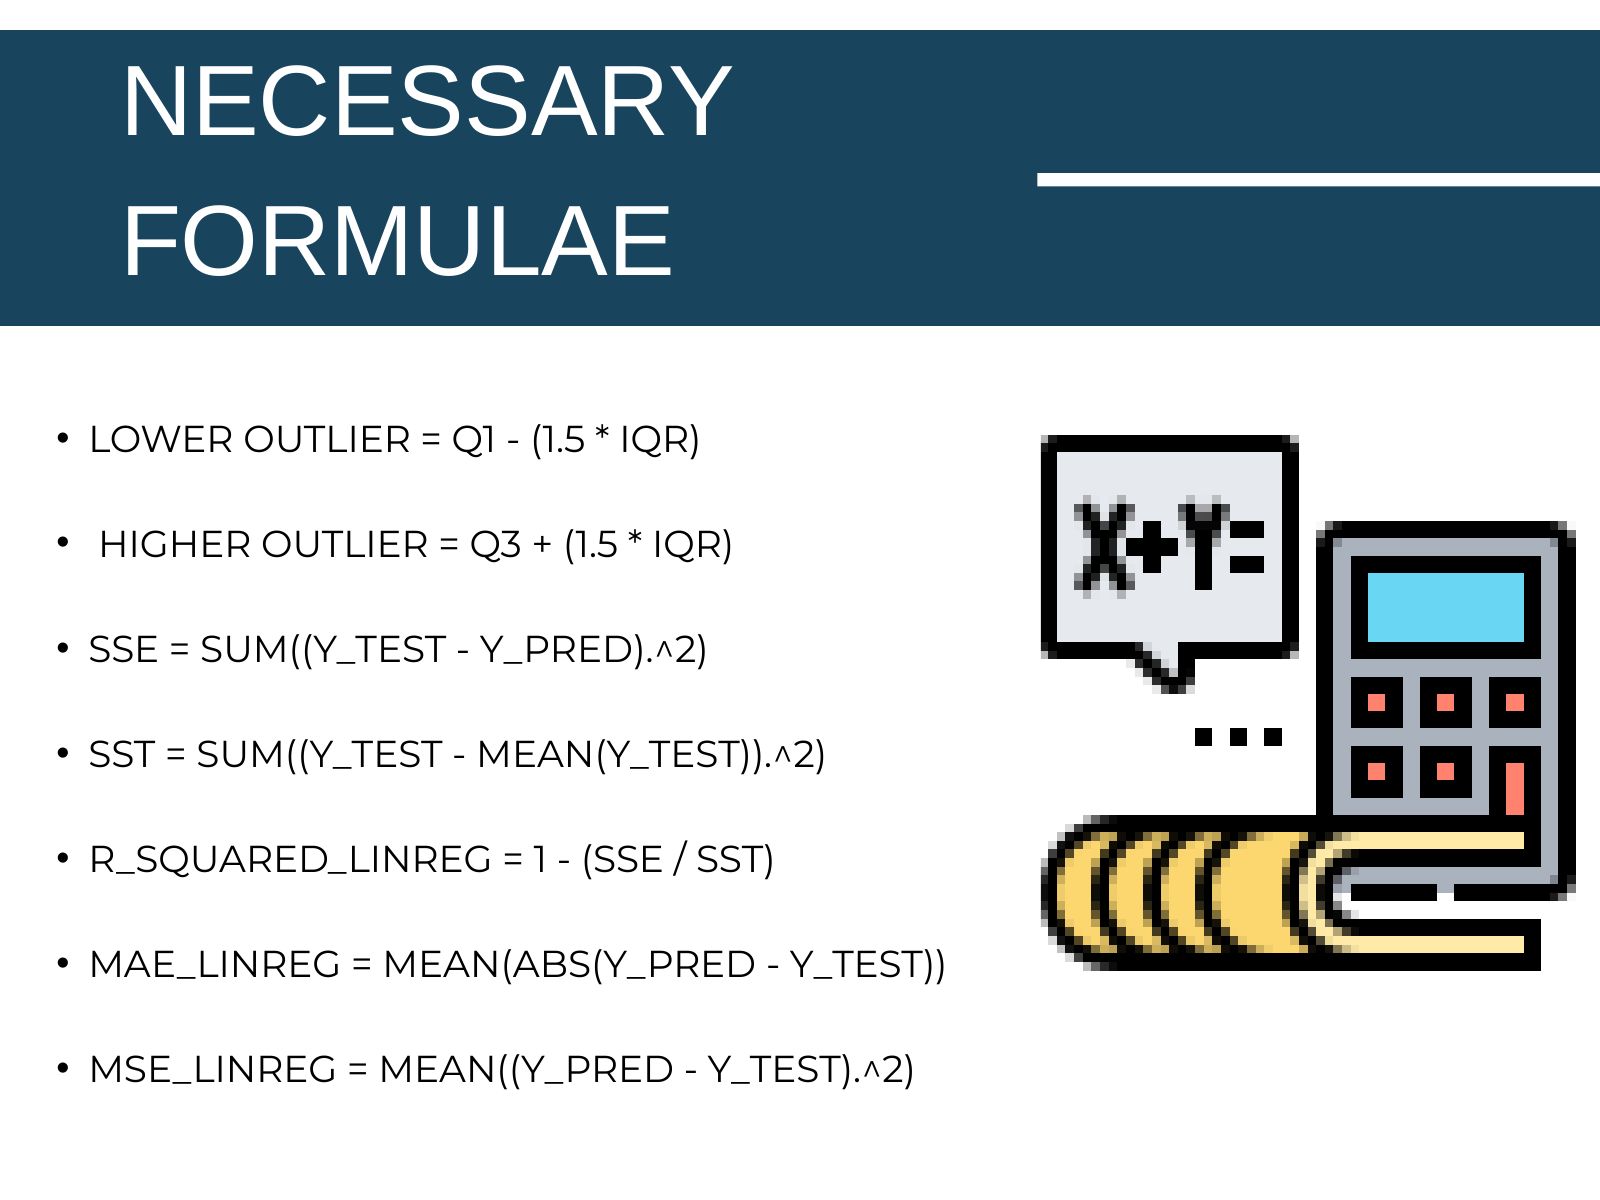

NECESSARY FORMULAE

LOWER OUTLIER = Q1 - (1.5 * IQR)

 HIGHER OUTLIER = Q3 + (1.5 * IQR)

SSE = SUM((Y_TEST - Y_PRED).^2)

SST = SUM((Y_TEST - MEAN(Y_TEST)).^2)

R_SQUARED_LINREG = 1 - (SSE / SST)

MAE_LINREG = MEAN(ABS(Y_PRED - Y_TEST))

MSE_LINREG = MEAN((Y_PRED - Y_TEST).^2)